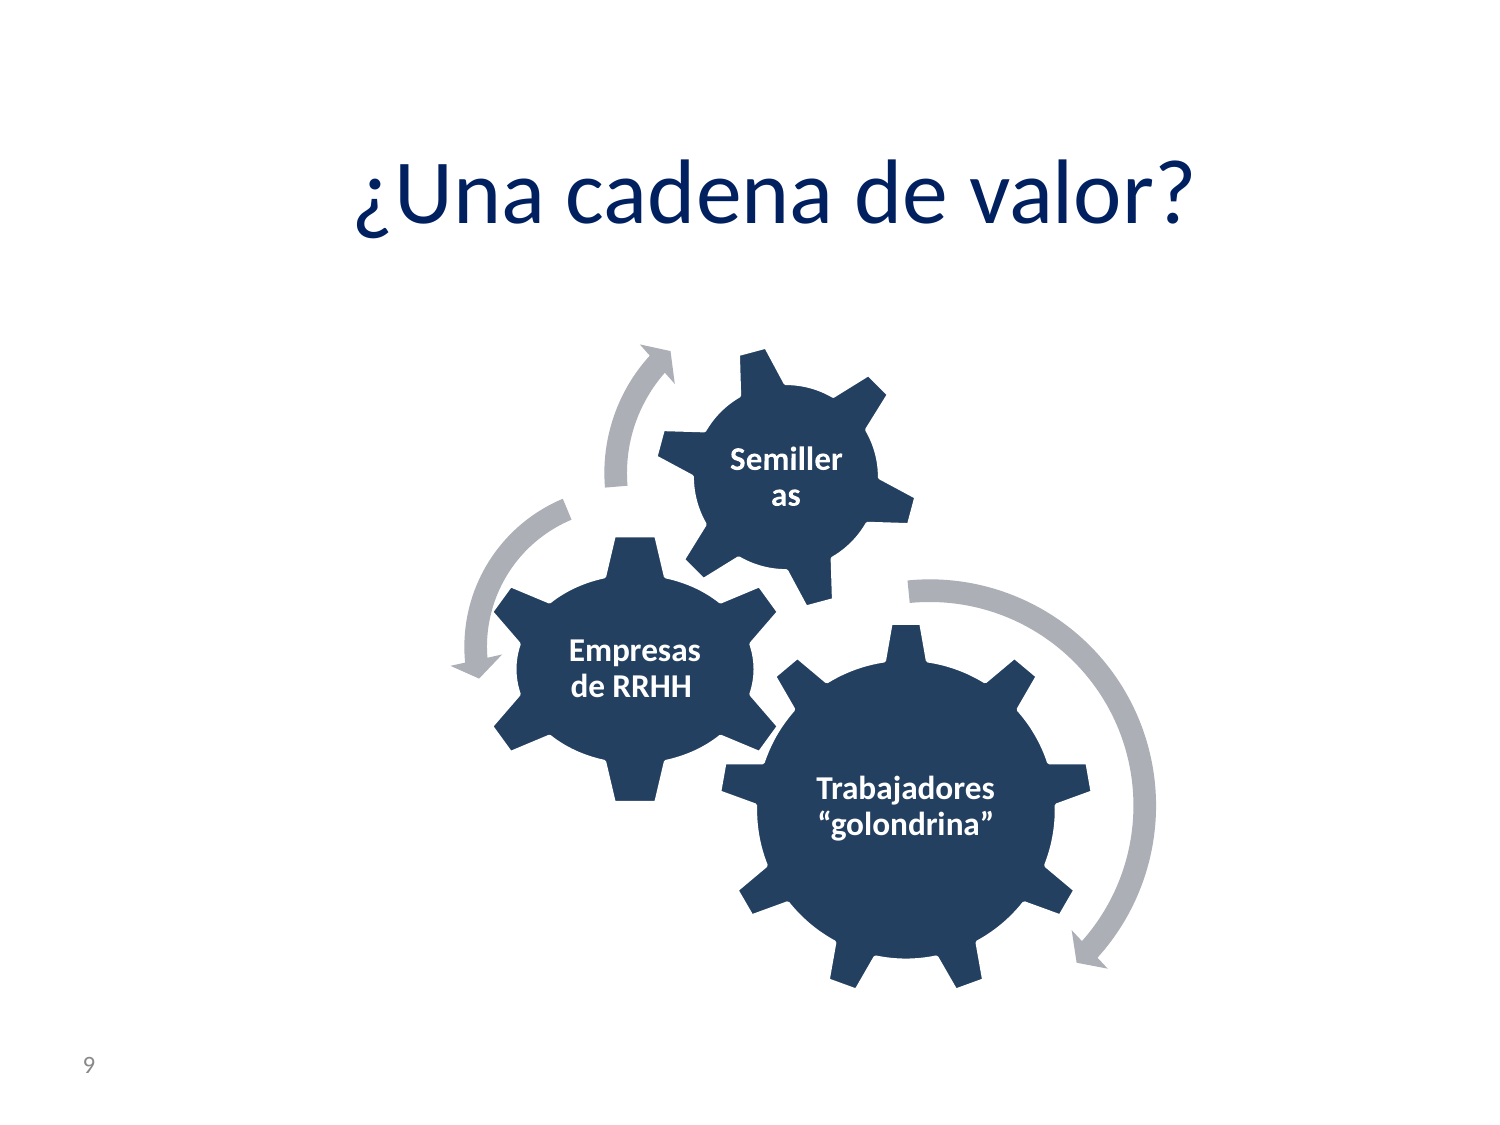

# ¿Una cadena de valor?
Trabajadores “golondrina”
Empresas de RRHH
Semilleras
9